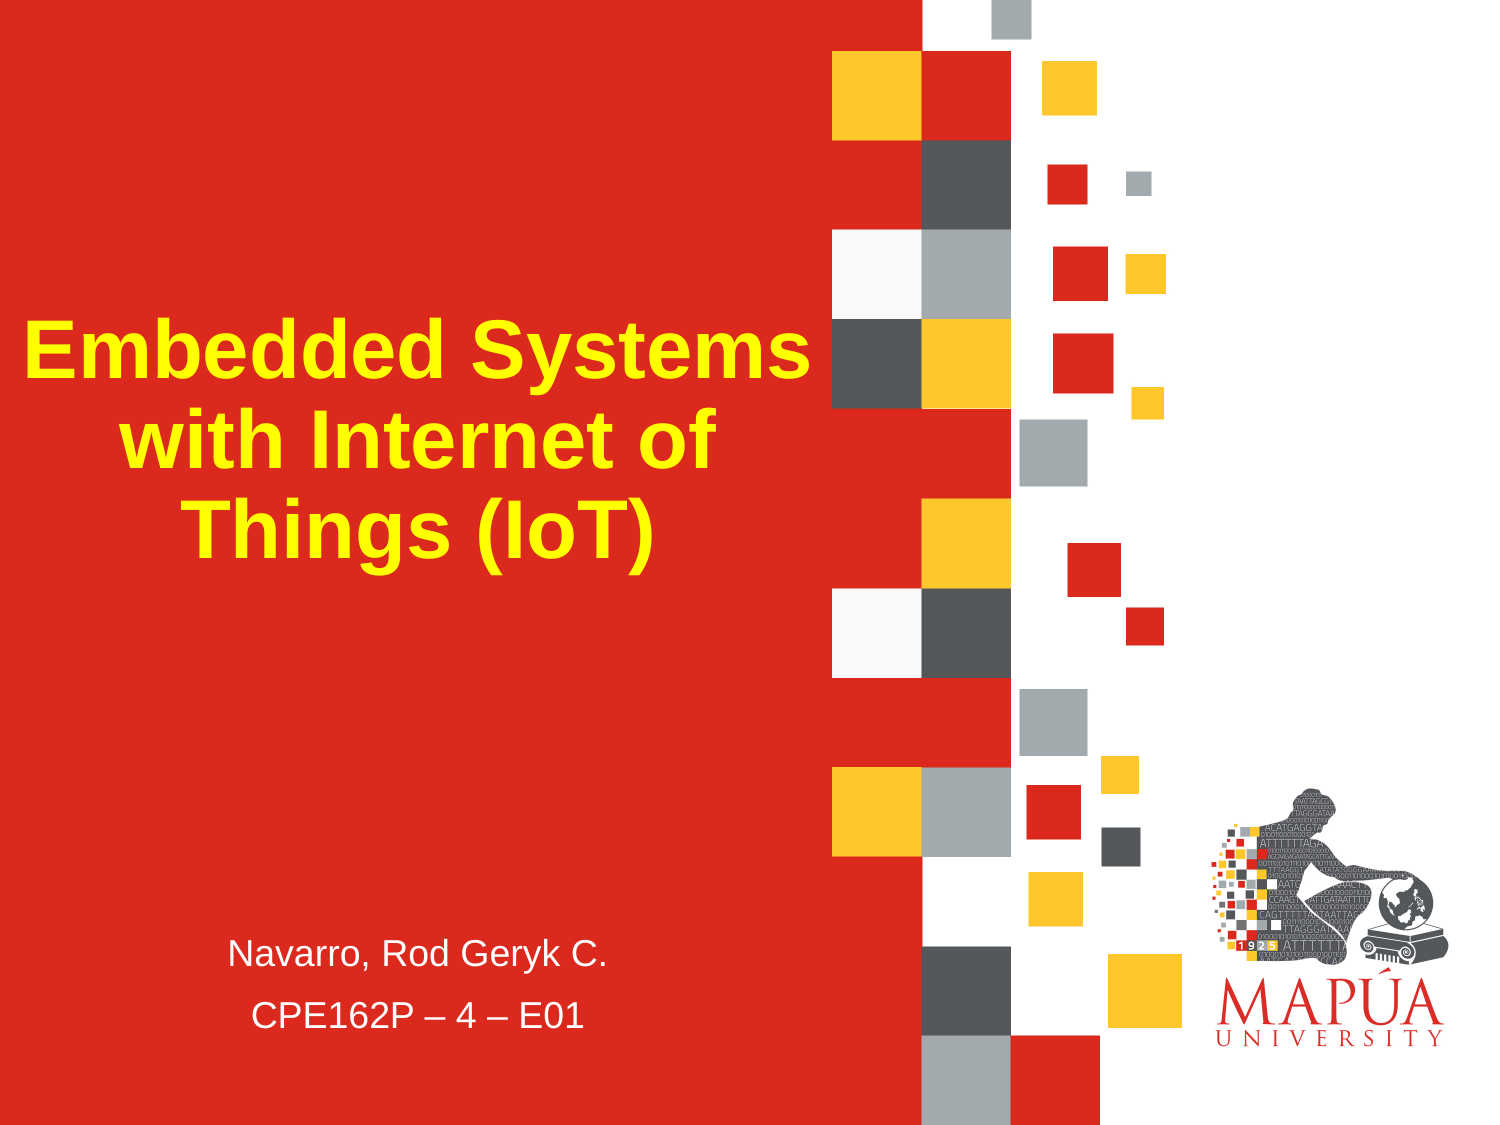

# Embedded Systems with Internet of Things (IoT)
Navarro, Rod Geryk C.
CPE162P – 4 – E01